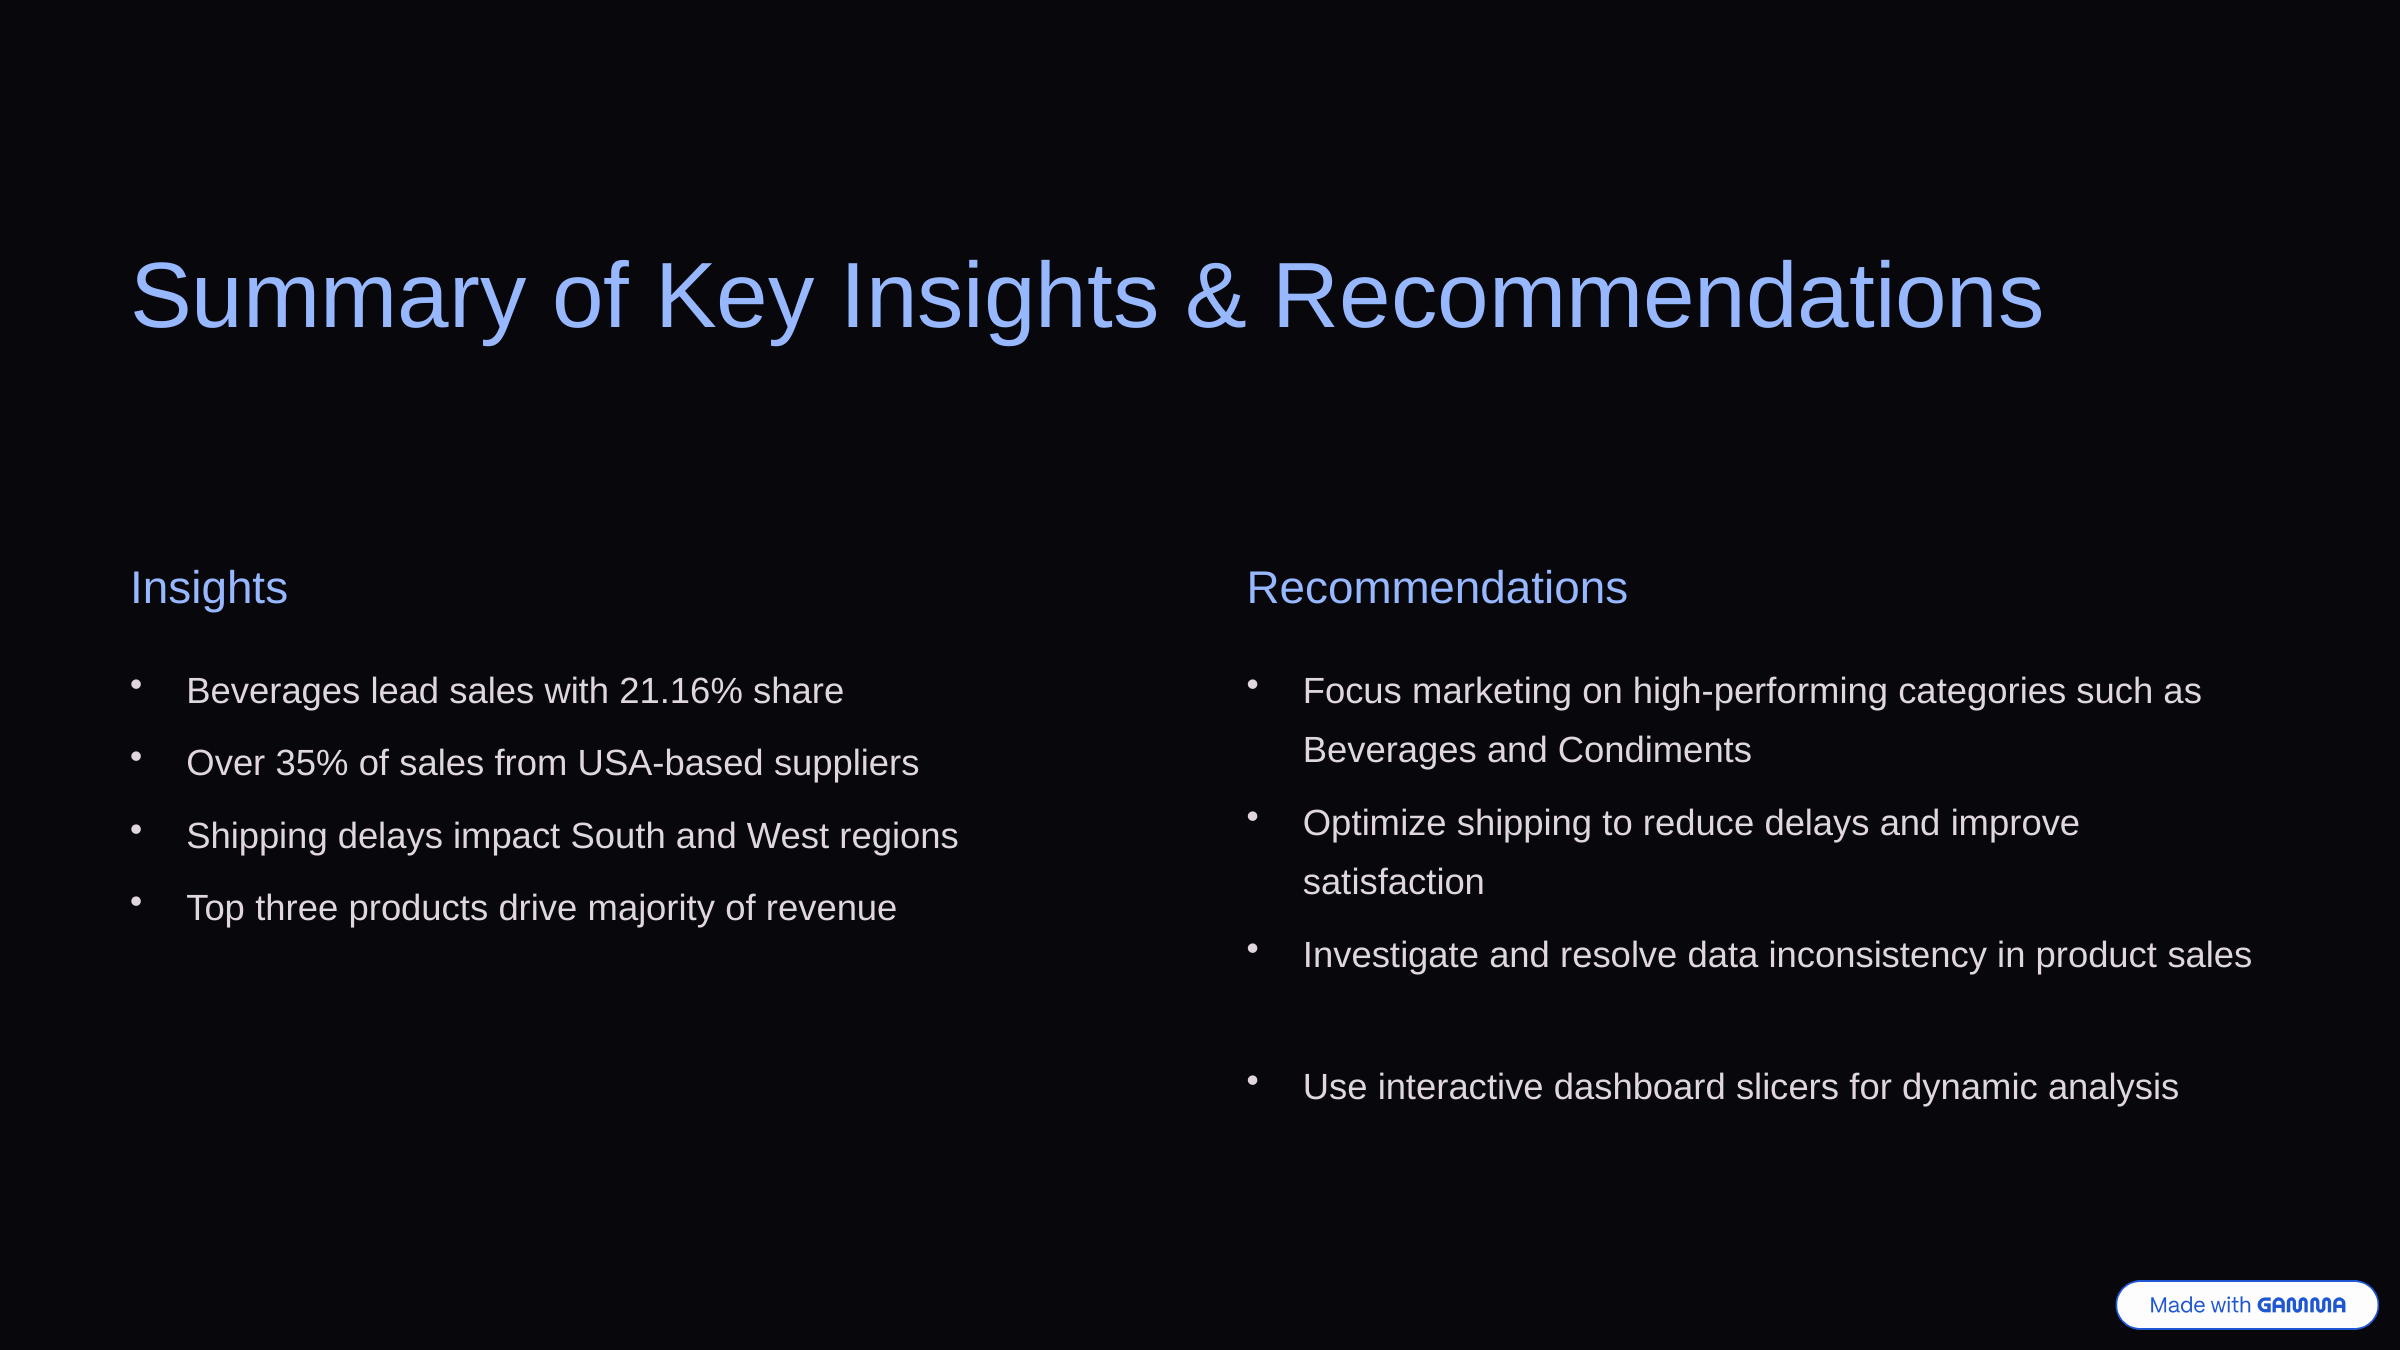

Summary of Key Insights & Recommendations
Insights
Recommendations
Beverages lead sales with 21.16% share
Focus marketing on high-performing categories such as Beverages and Condiments
Over 35% of sales from USA-based suppliers
Optimize shipping to reduce delays and improve satisfaction
Shipping delays impact South and West regions
Top three products drive majority of revenue
Investigate and resolve data inconsistency in product sales
Use interactive dashboard slicers for dynamic analysis